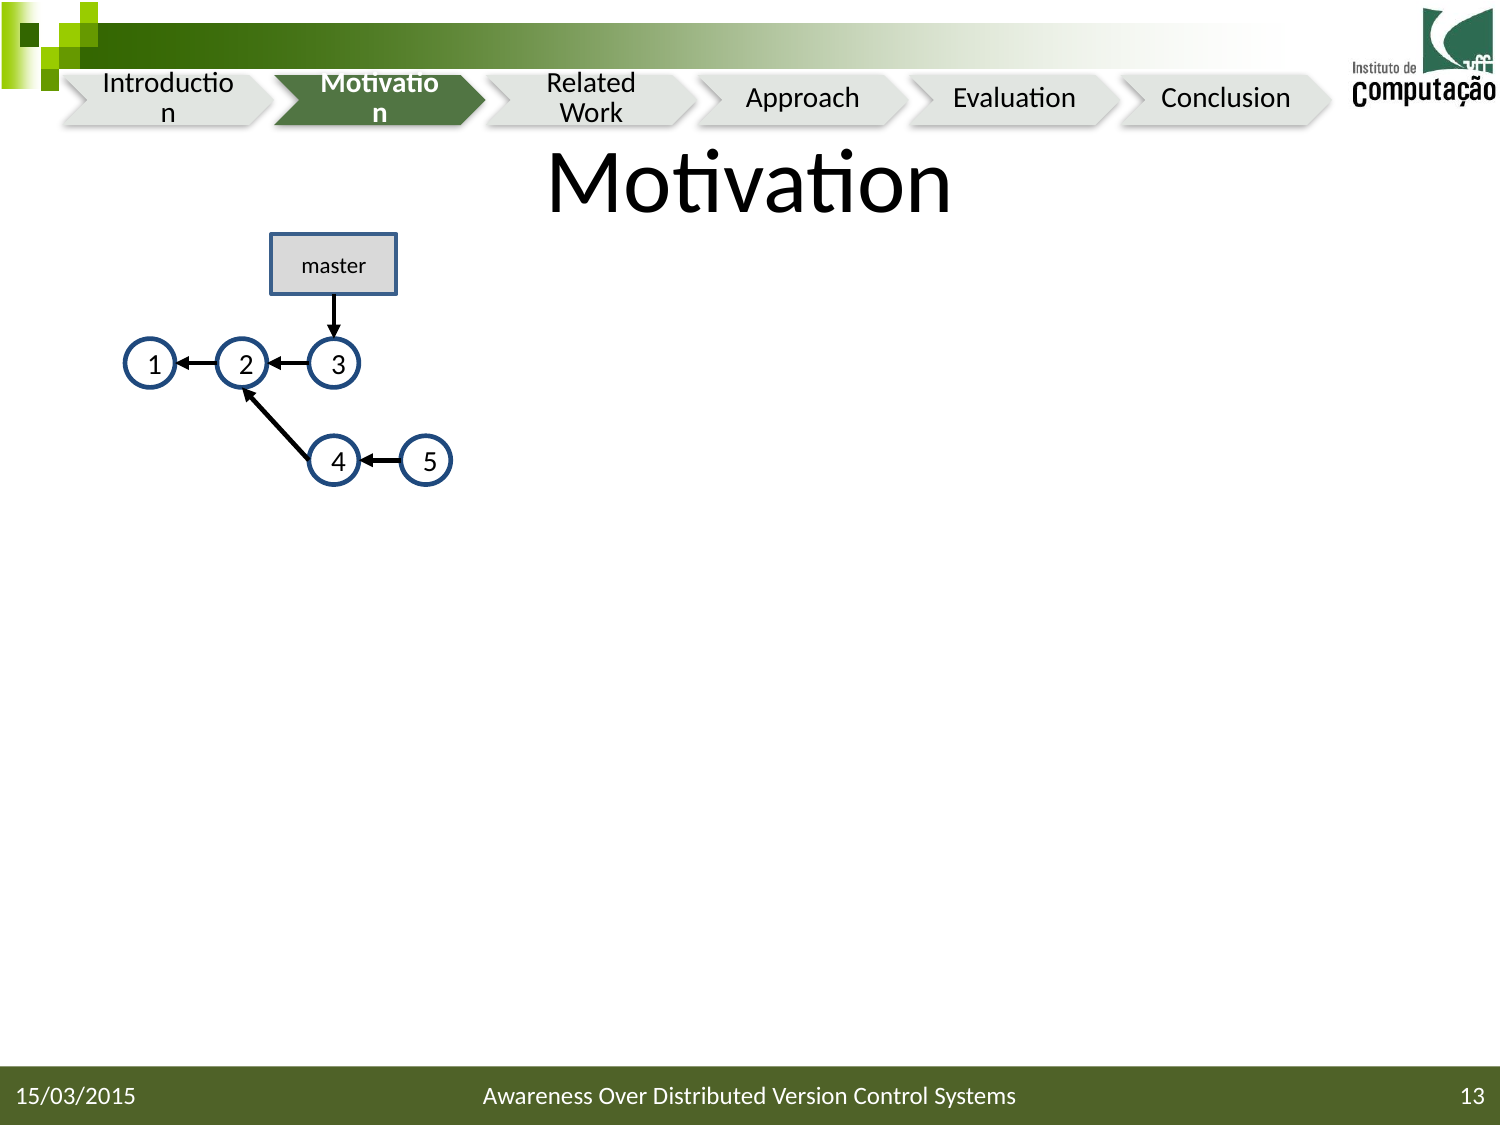

Introduction
Motivation
Related Work
Approach
Conclusion
Evaluation
# Motivation
master
1
2
3
4
5
15/03/2015
Awareness Over Distributed Version Control Systems
13